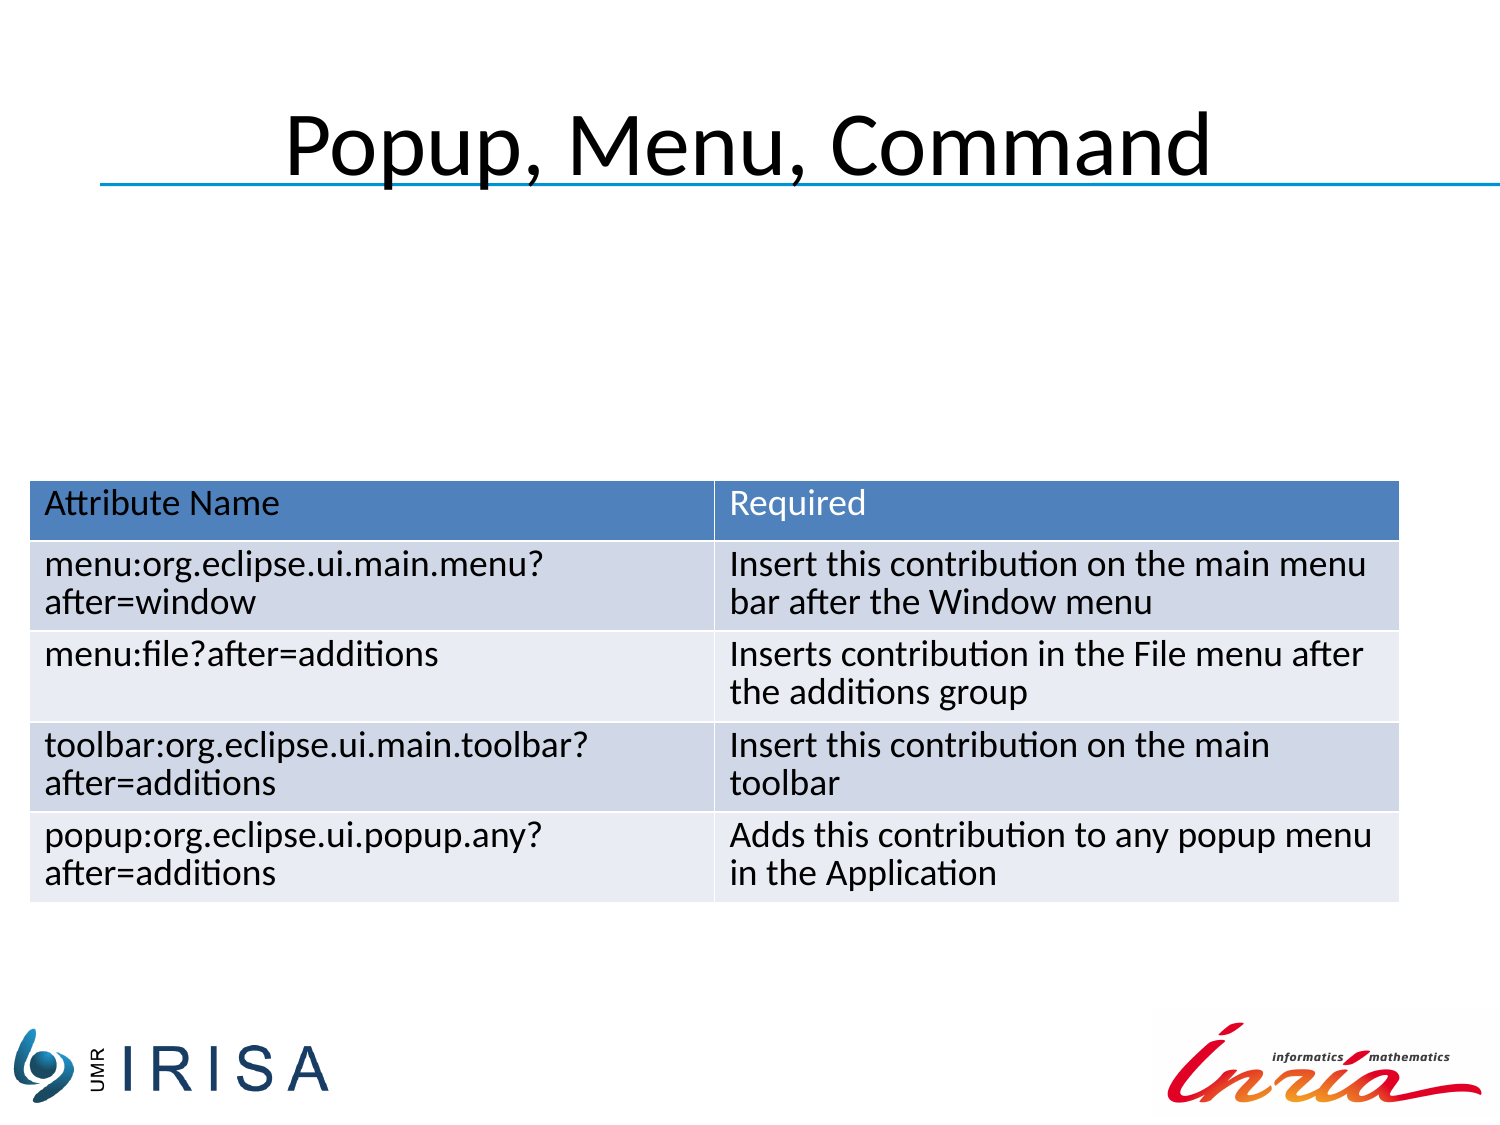

# Popup, Menu, Command

| Attribute Name | Required |
| --- | --- |
| menu:org.eclipse.ui.main.menu?after=window | Insert this contribution on the main menu bar after the Window menu |
| menu:file?after=additions | Inserts contribution in the File menu after the additions group |
| toolbar:org.eclipse.ui.main.toolbar?after=additions | Insert this contribution on the main toolbar |
| popup:org.eclipse.ui.popup.any?after=additions | Adds this contribution to any popup menu in the Application |